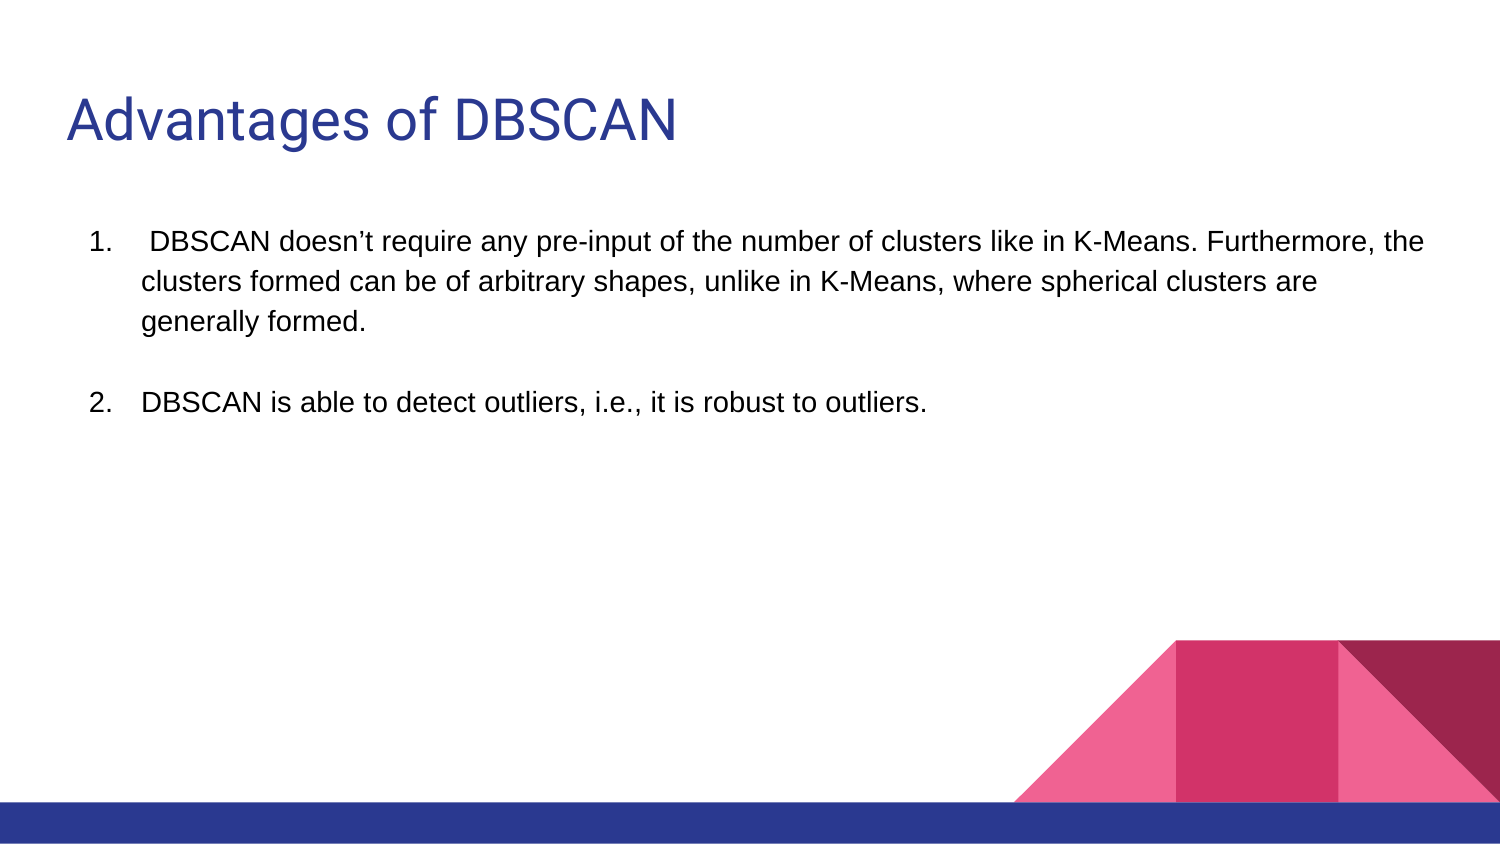

# Advantages of DBSCAN
 DBSCAN doesn’t require any pre-input of the number of clusters like in K-Means. Furthermore, the clusters formed can be of arbitrary shapes, unlike in K-Means, where spherical clusters are generally formed.

DBSCAN is able to detect outliers, i.e., it is robust to outliers.